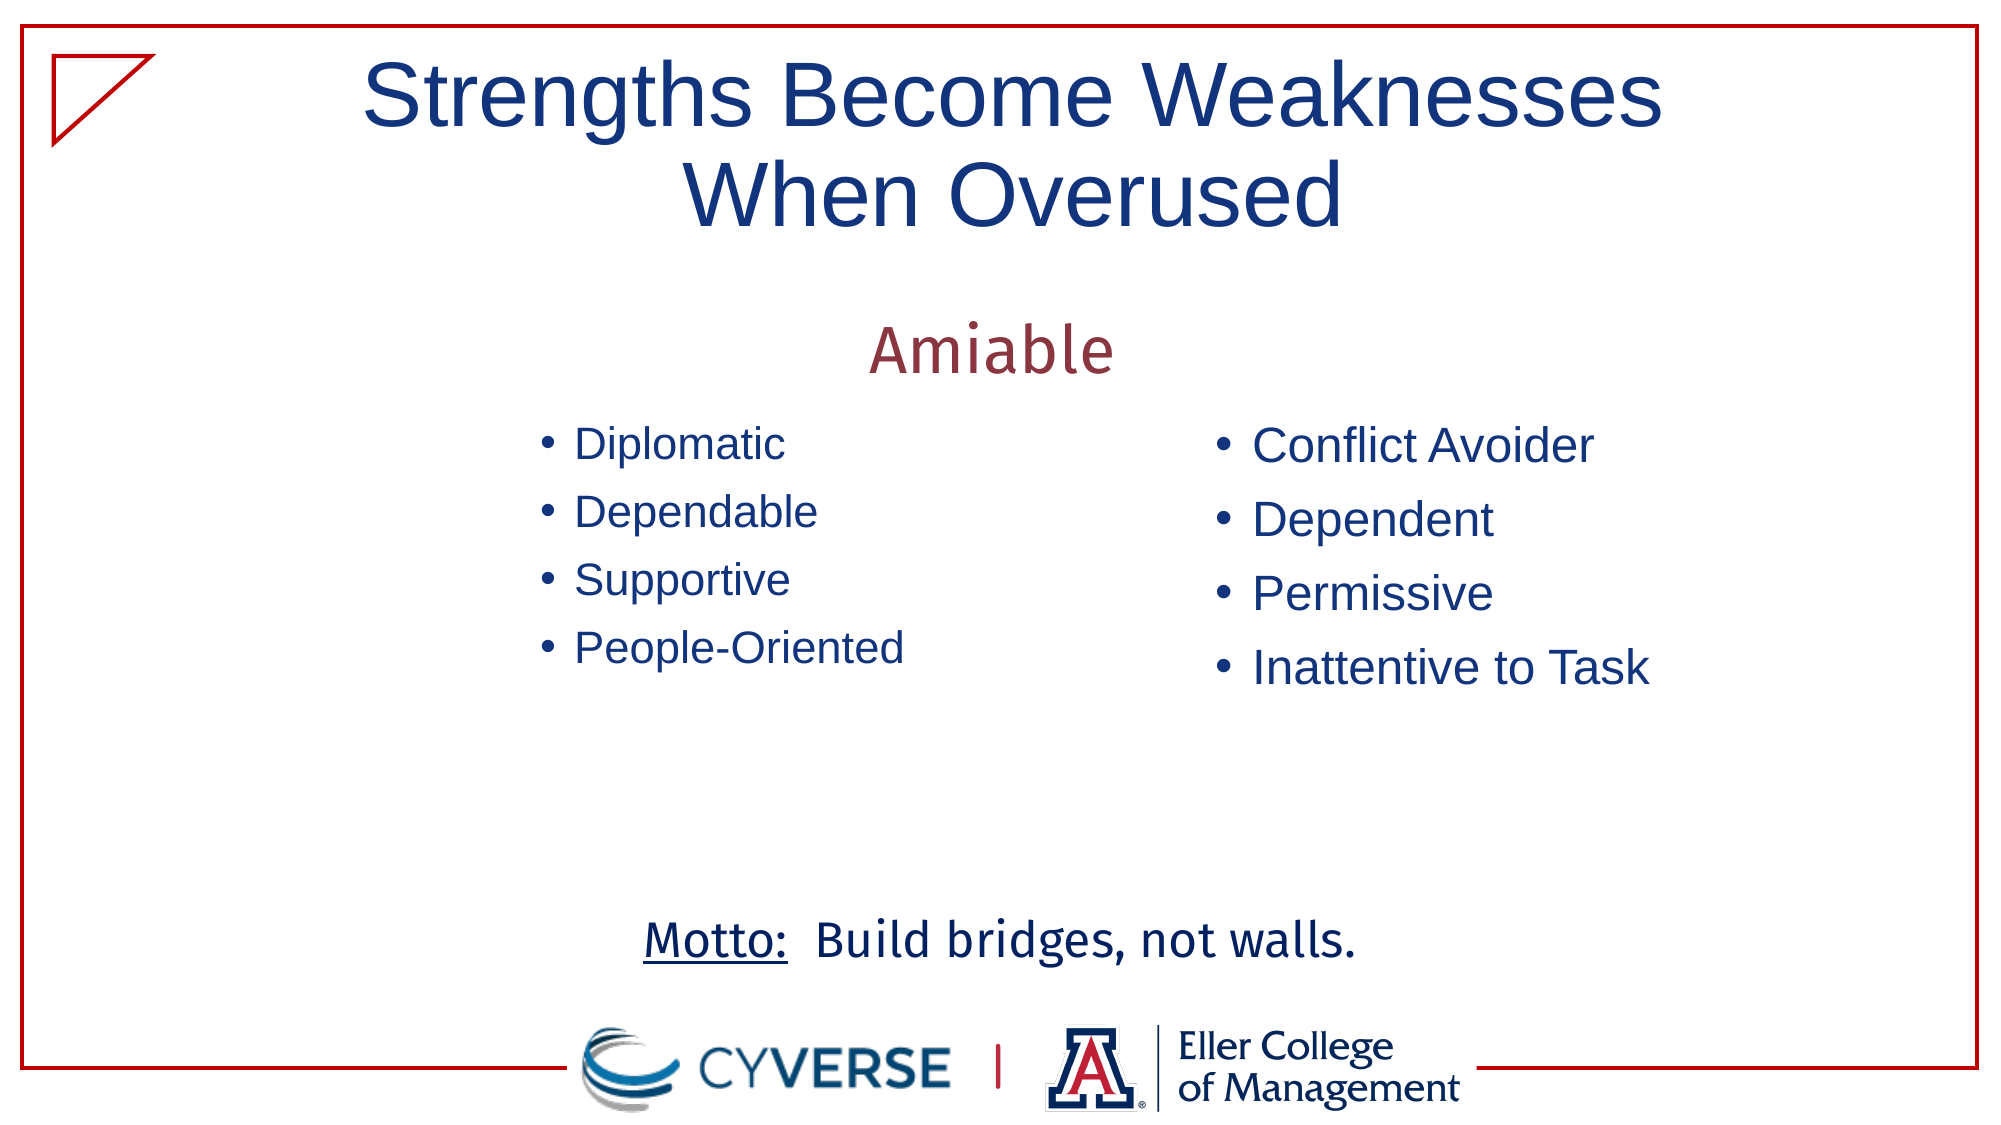

# Strengths Become Weaknesses When Overused
Amiable
Diplomatic
Dependable
Supportive
People-Oriented
Conflict Avoider
Dependent
Permissive
Inattentive to Task
Motto:  Build bridges, not walls.